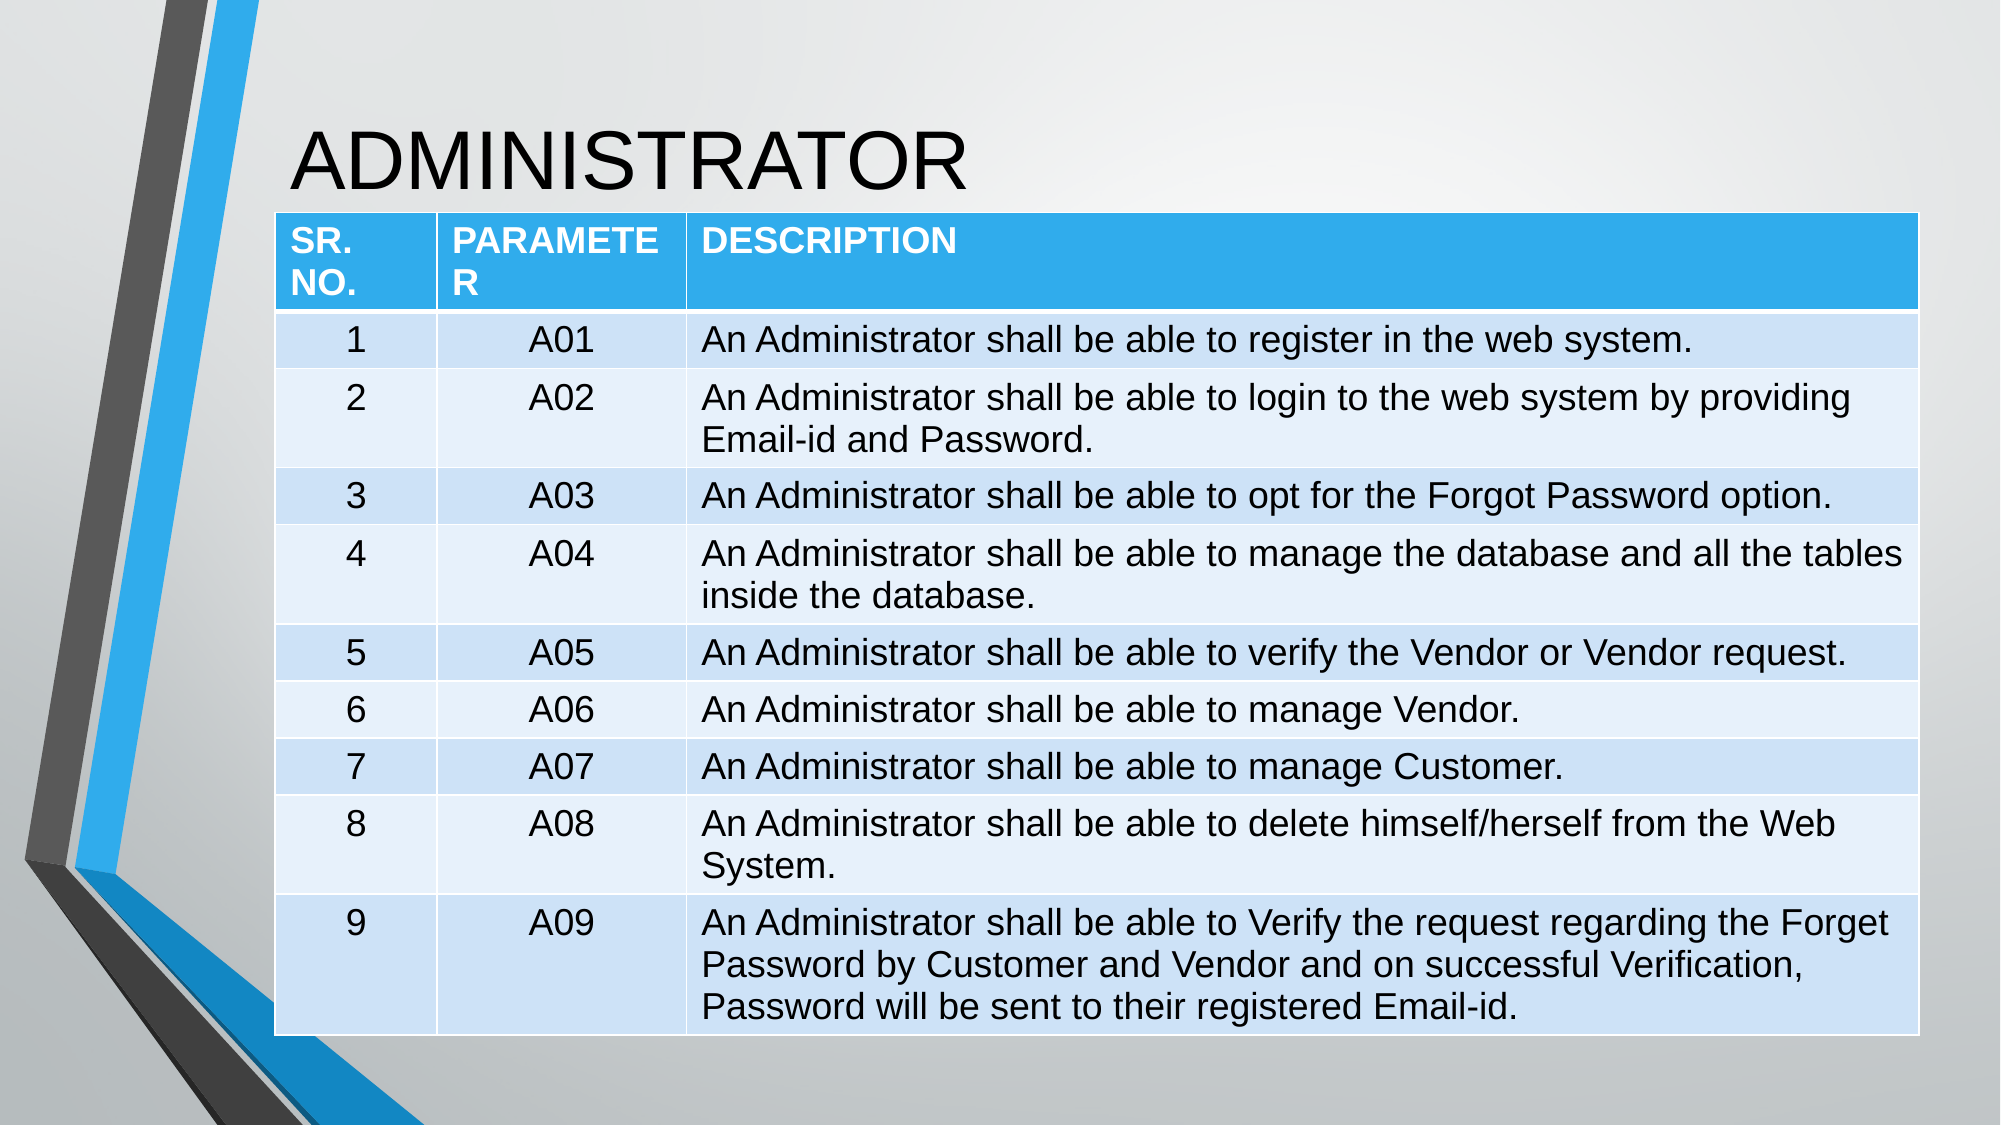

# ADMINISTRATOR
| SR. NO. | PARAMETER | DESCRIPTION |
| --- | --- | --- |
| 1 | A01 | An Administrator shall be able to register in the web system. |
| 2 | A02 | An Administrator shall be able to login to the web system by providing Email-id and Password. |
| 3 | A03 | An Administrator shall be able to opt for the Forgot Password option. |
| 4 | A04 | An Administrator shall be able to manage the database and all the tables inside the database. |
| 5 | A05 | An Administrator shall be able to verify the Vendor or Vendor request. |
| 6 | A06 | An Administrator shall be able to manage Vendor. |
| 7 | A07 | An Administrator shall be able to manage Customer. |
| 8 | A08 | An Administrator shall be able to delete himself/herself from the Web System. |
| 9 | A09 | An Administrator shall be able to Verify the request regarding the Forget Password by Customer and Vendor and on successful Verification, Password will be sent to their registered Email-id. |
14